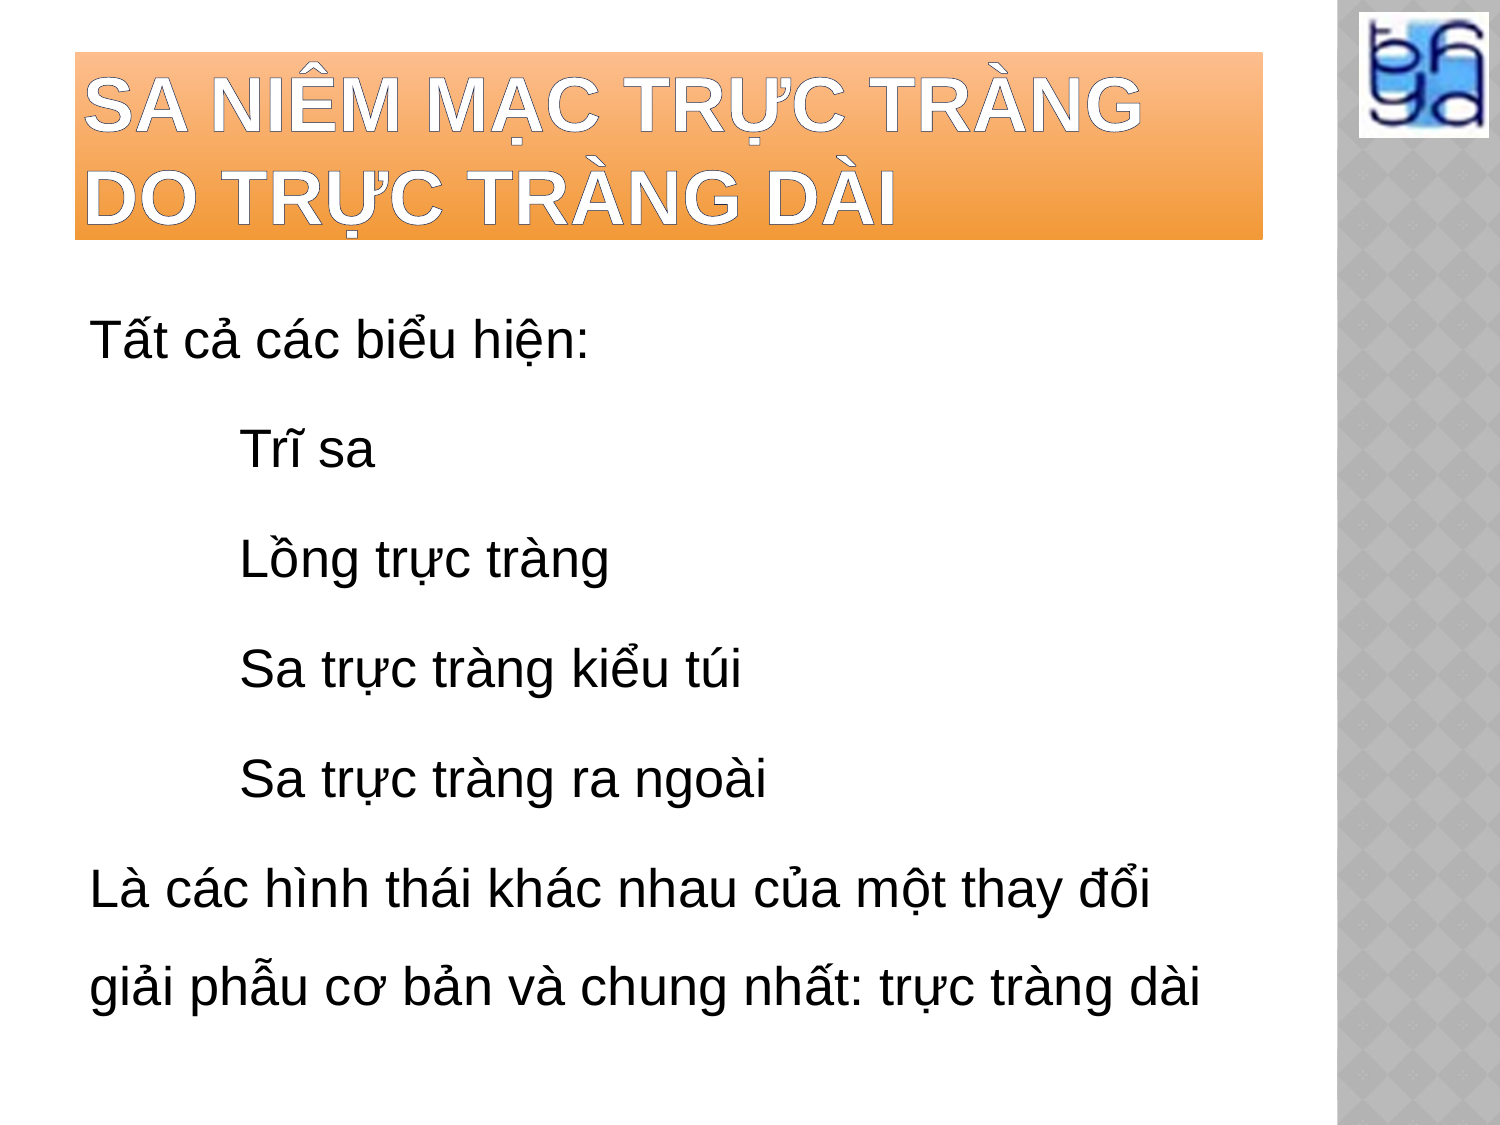

# SA NIÊM MẠC TRỰC TRÀNG DO TRỰC TRÀNG DÀI
Tất cả các biểu hiện:
	Trĩ sa
	Lồng trực tràng
	Sa trực tràng kiểu túi
	Sa trực tràng ra ngoài
Là các hình thái khác nhau của một thay đổi giải phẫu cơ bản và chung nhất: trực tràng dài